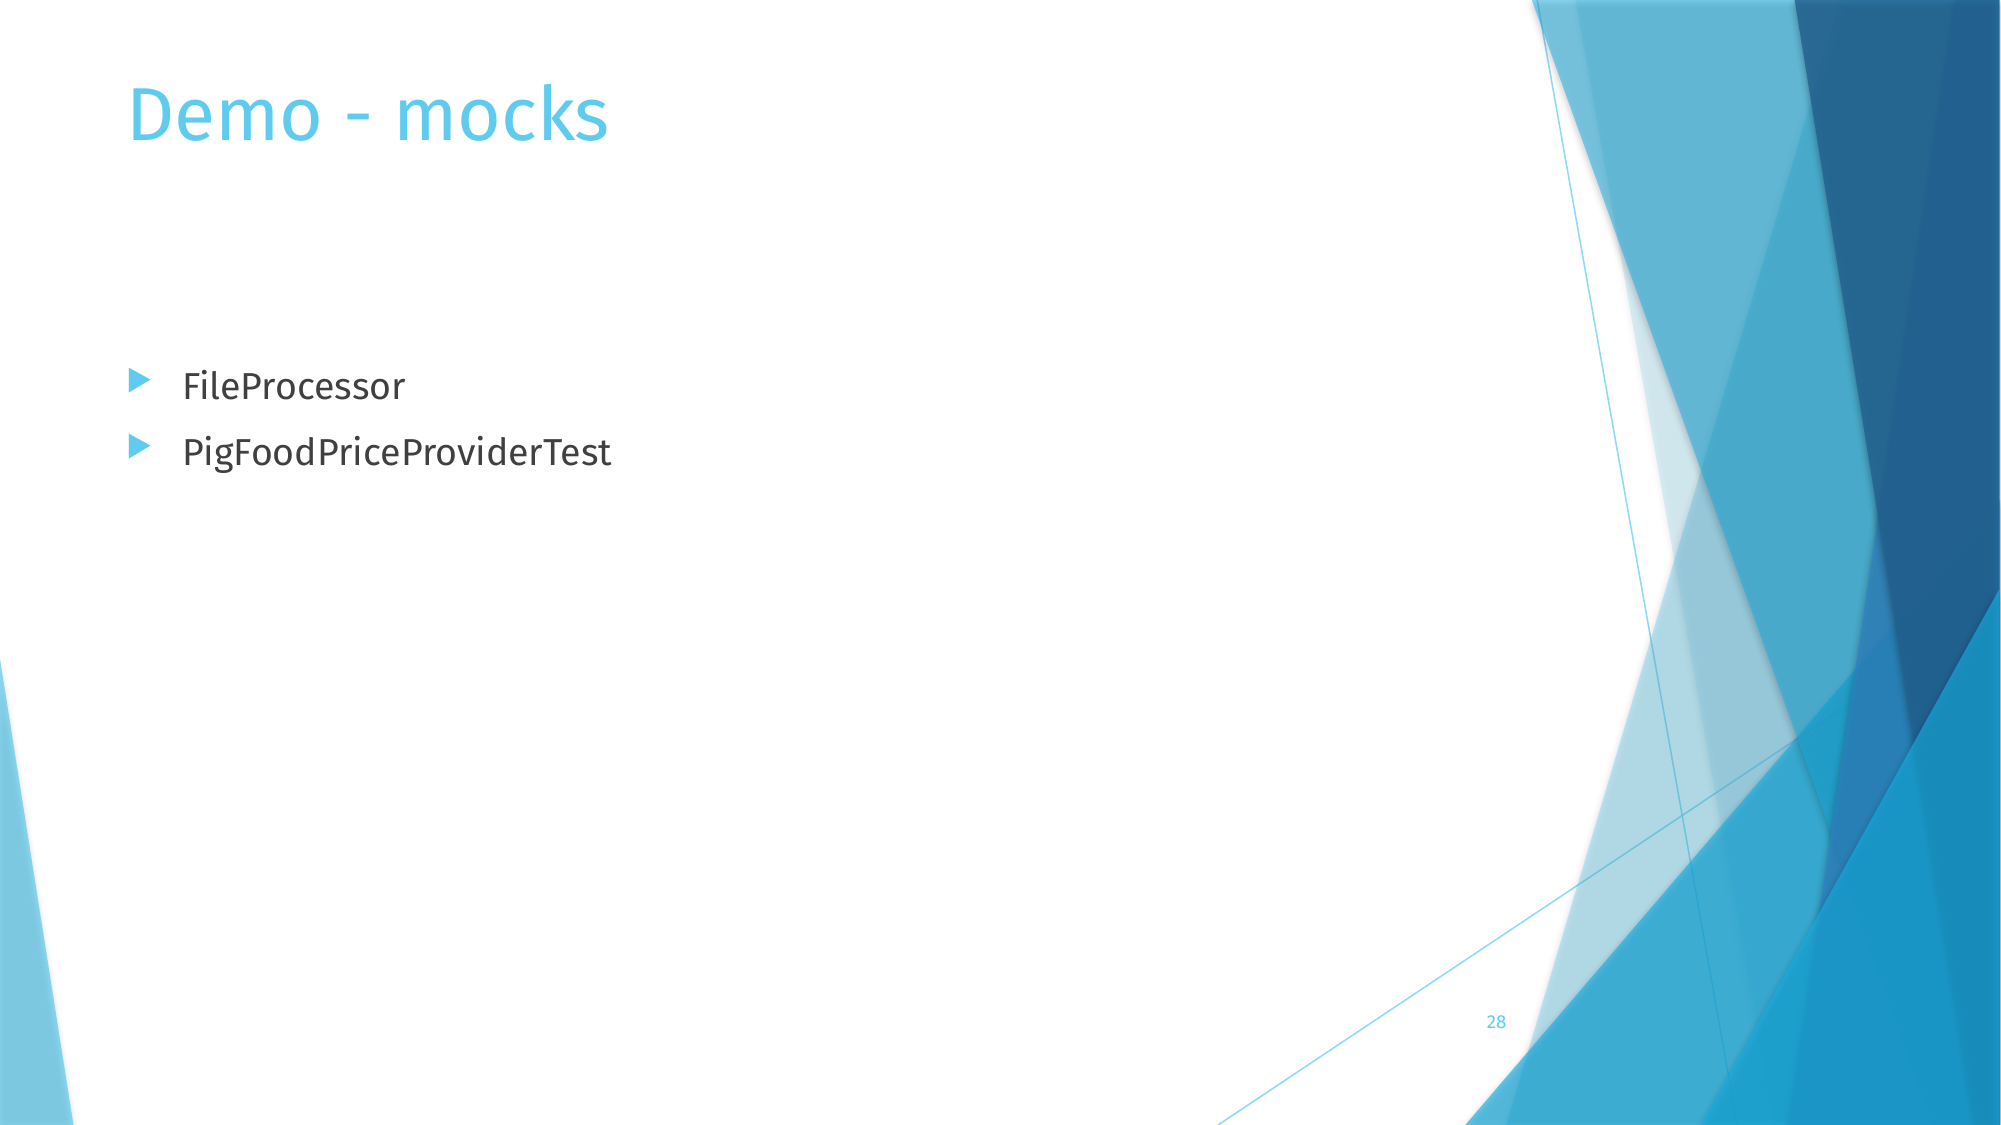

# Demo - mocks
FileProcessor
PigFoodPriceProviderTest
28